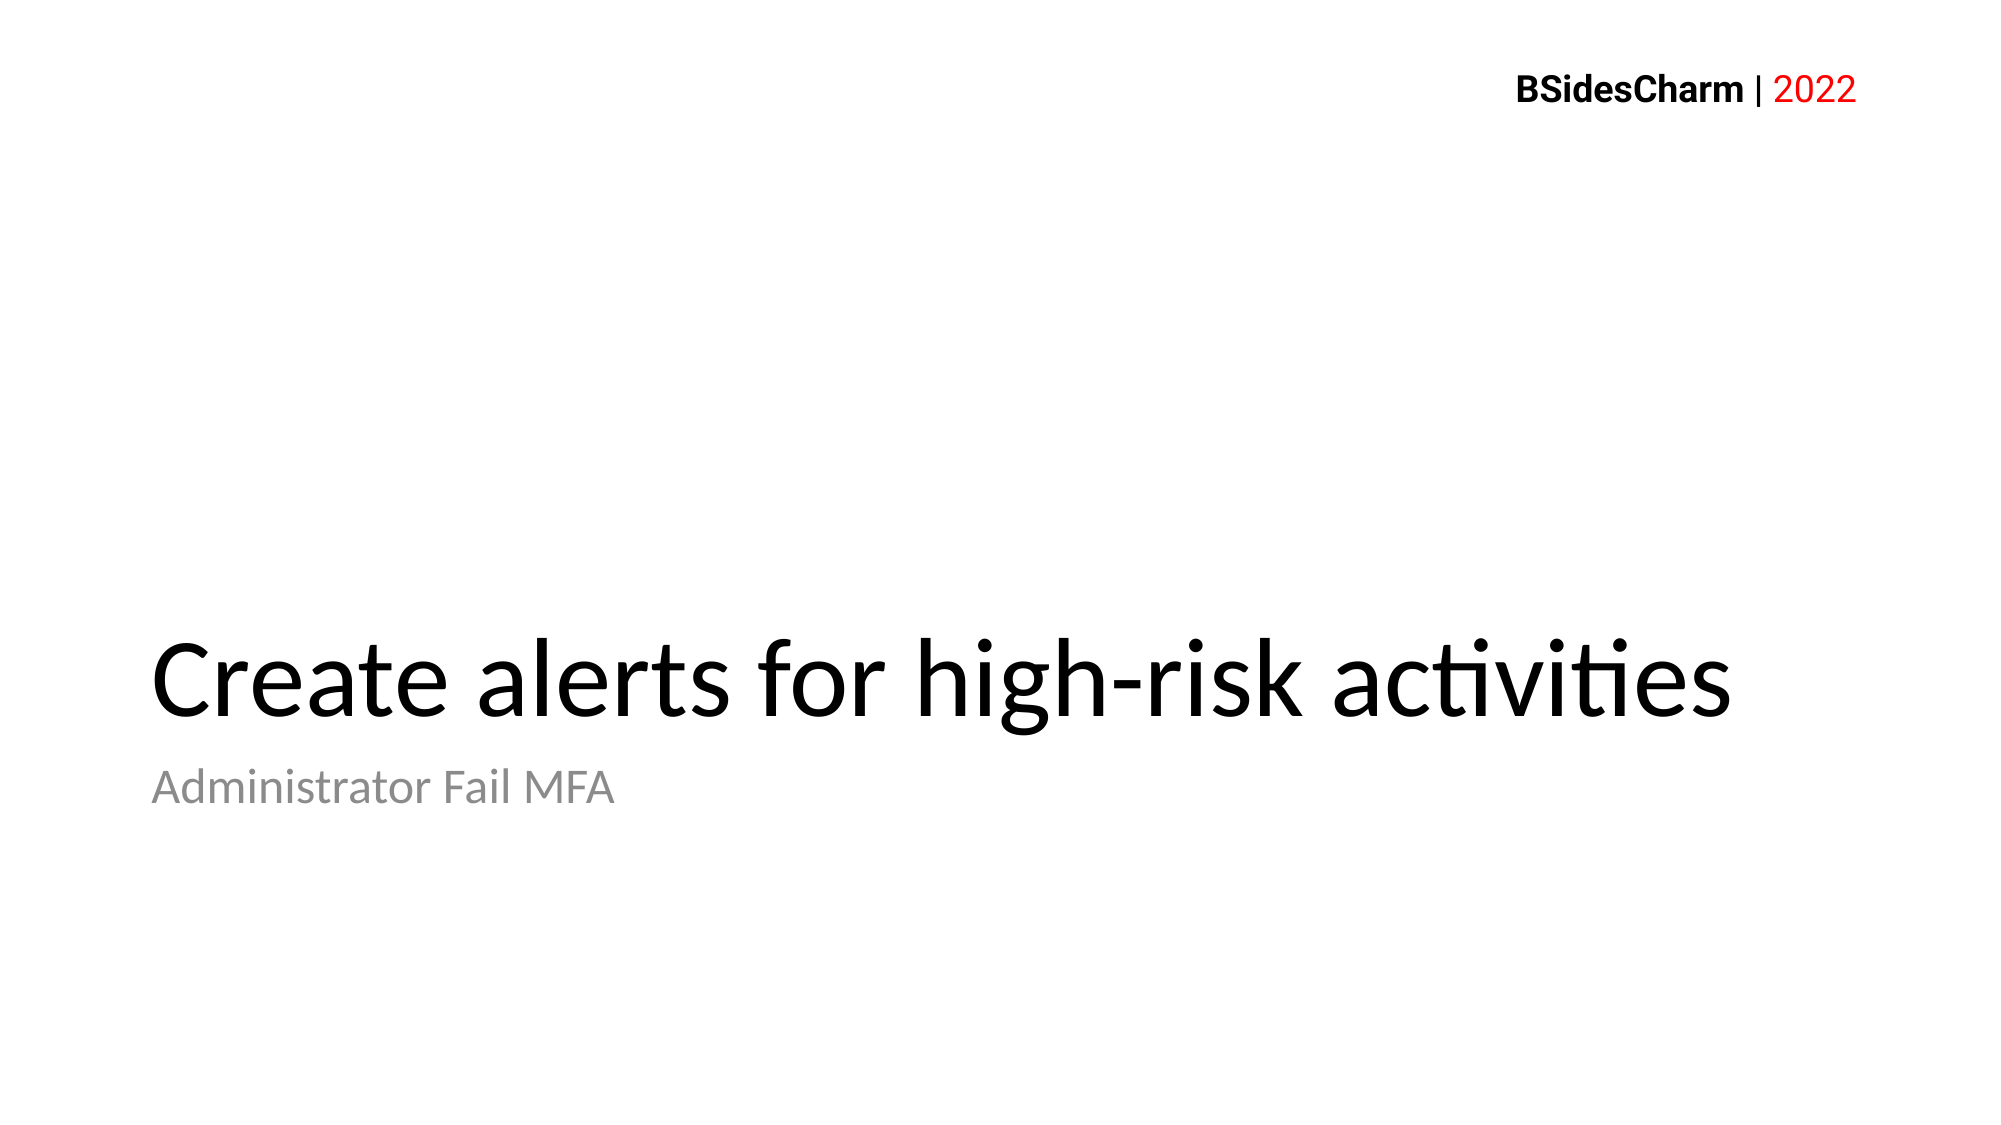

# Create alerts for high-risk activities
Administrator Fail MFA